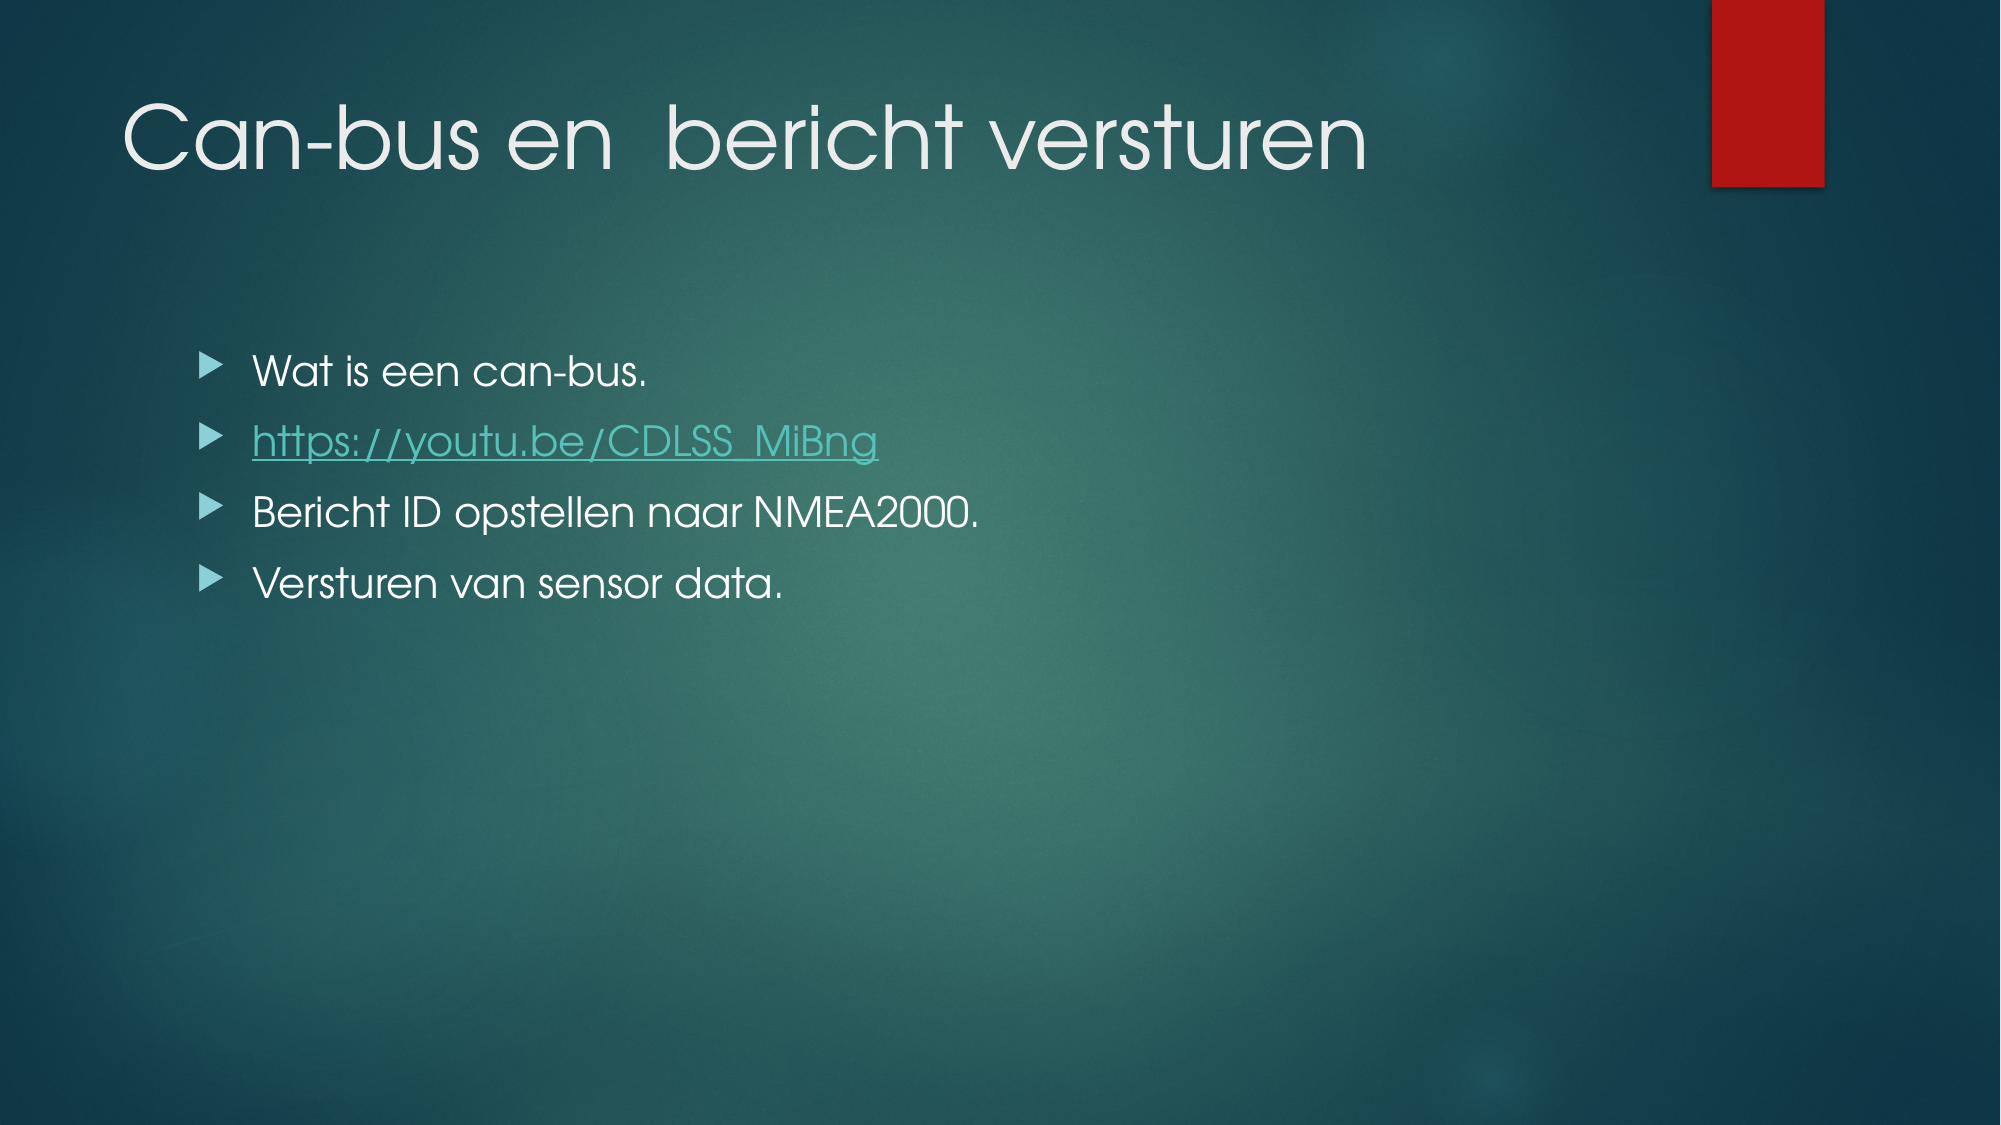

# Can-bus en  bericht versturen
Wat is een can-bus.
https://youtu.be/CDLSS_MiBng
Bericht ID opstellen naar NMEA2000.
Versturen van sensor data.